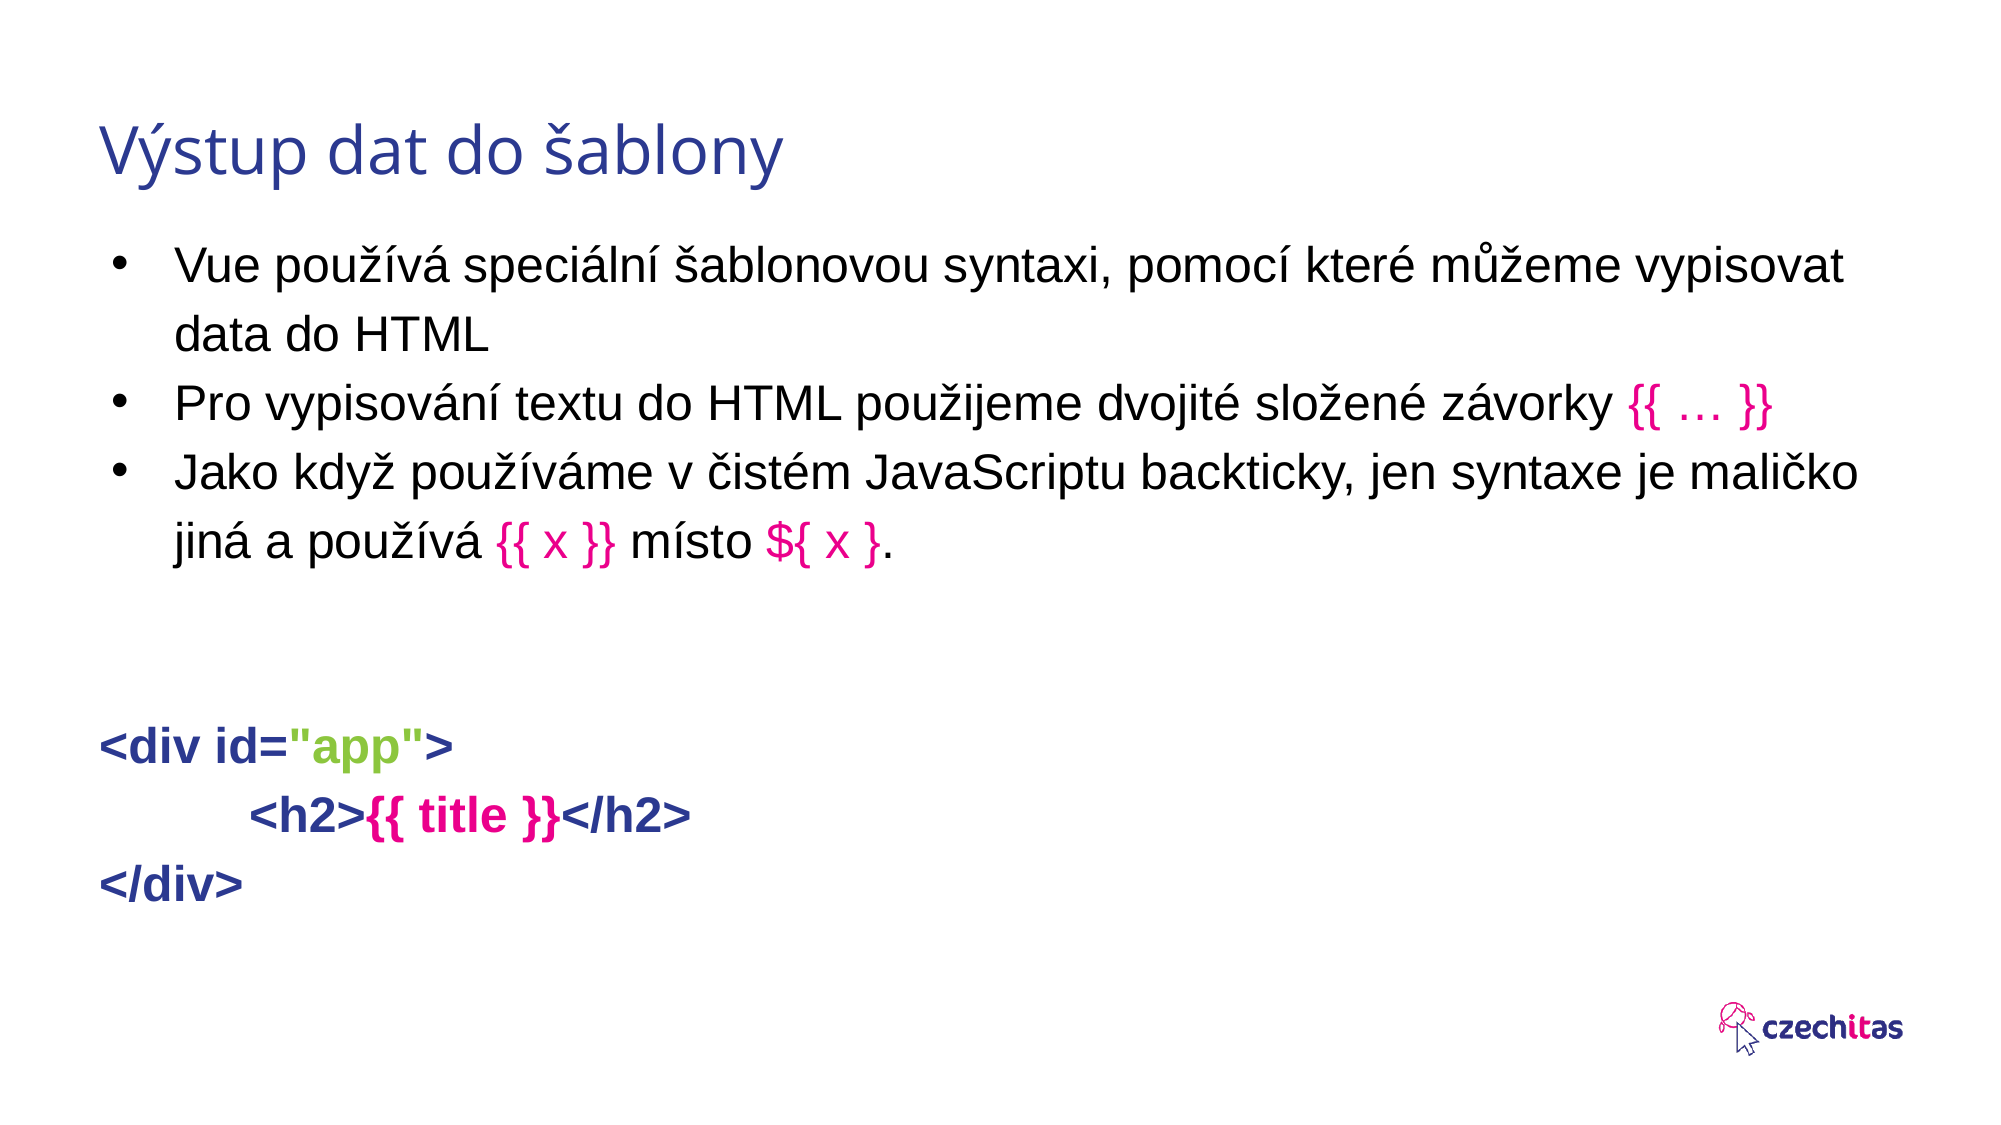

# Výstup dat do šablony
Vue používá speciální šablonovou syntaxi, pomocí které můžeme vypisovat data do HTML
Pro vypisování textu do HTML použijeme dvojité složené závorky {{ … }}
Jako když používáme v čistém JavaScriptu backticky, jen syntaxe je maličko jiná a používá {{ x }} místo ${ x }.

<div id="app">
	<h2>{{ title }}</h2>
</div>